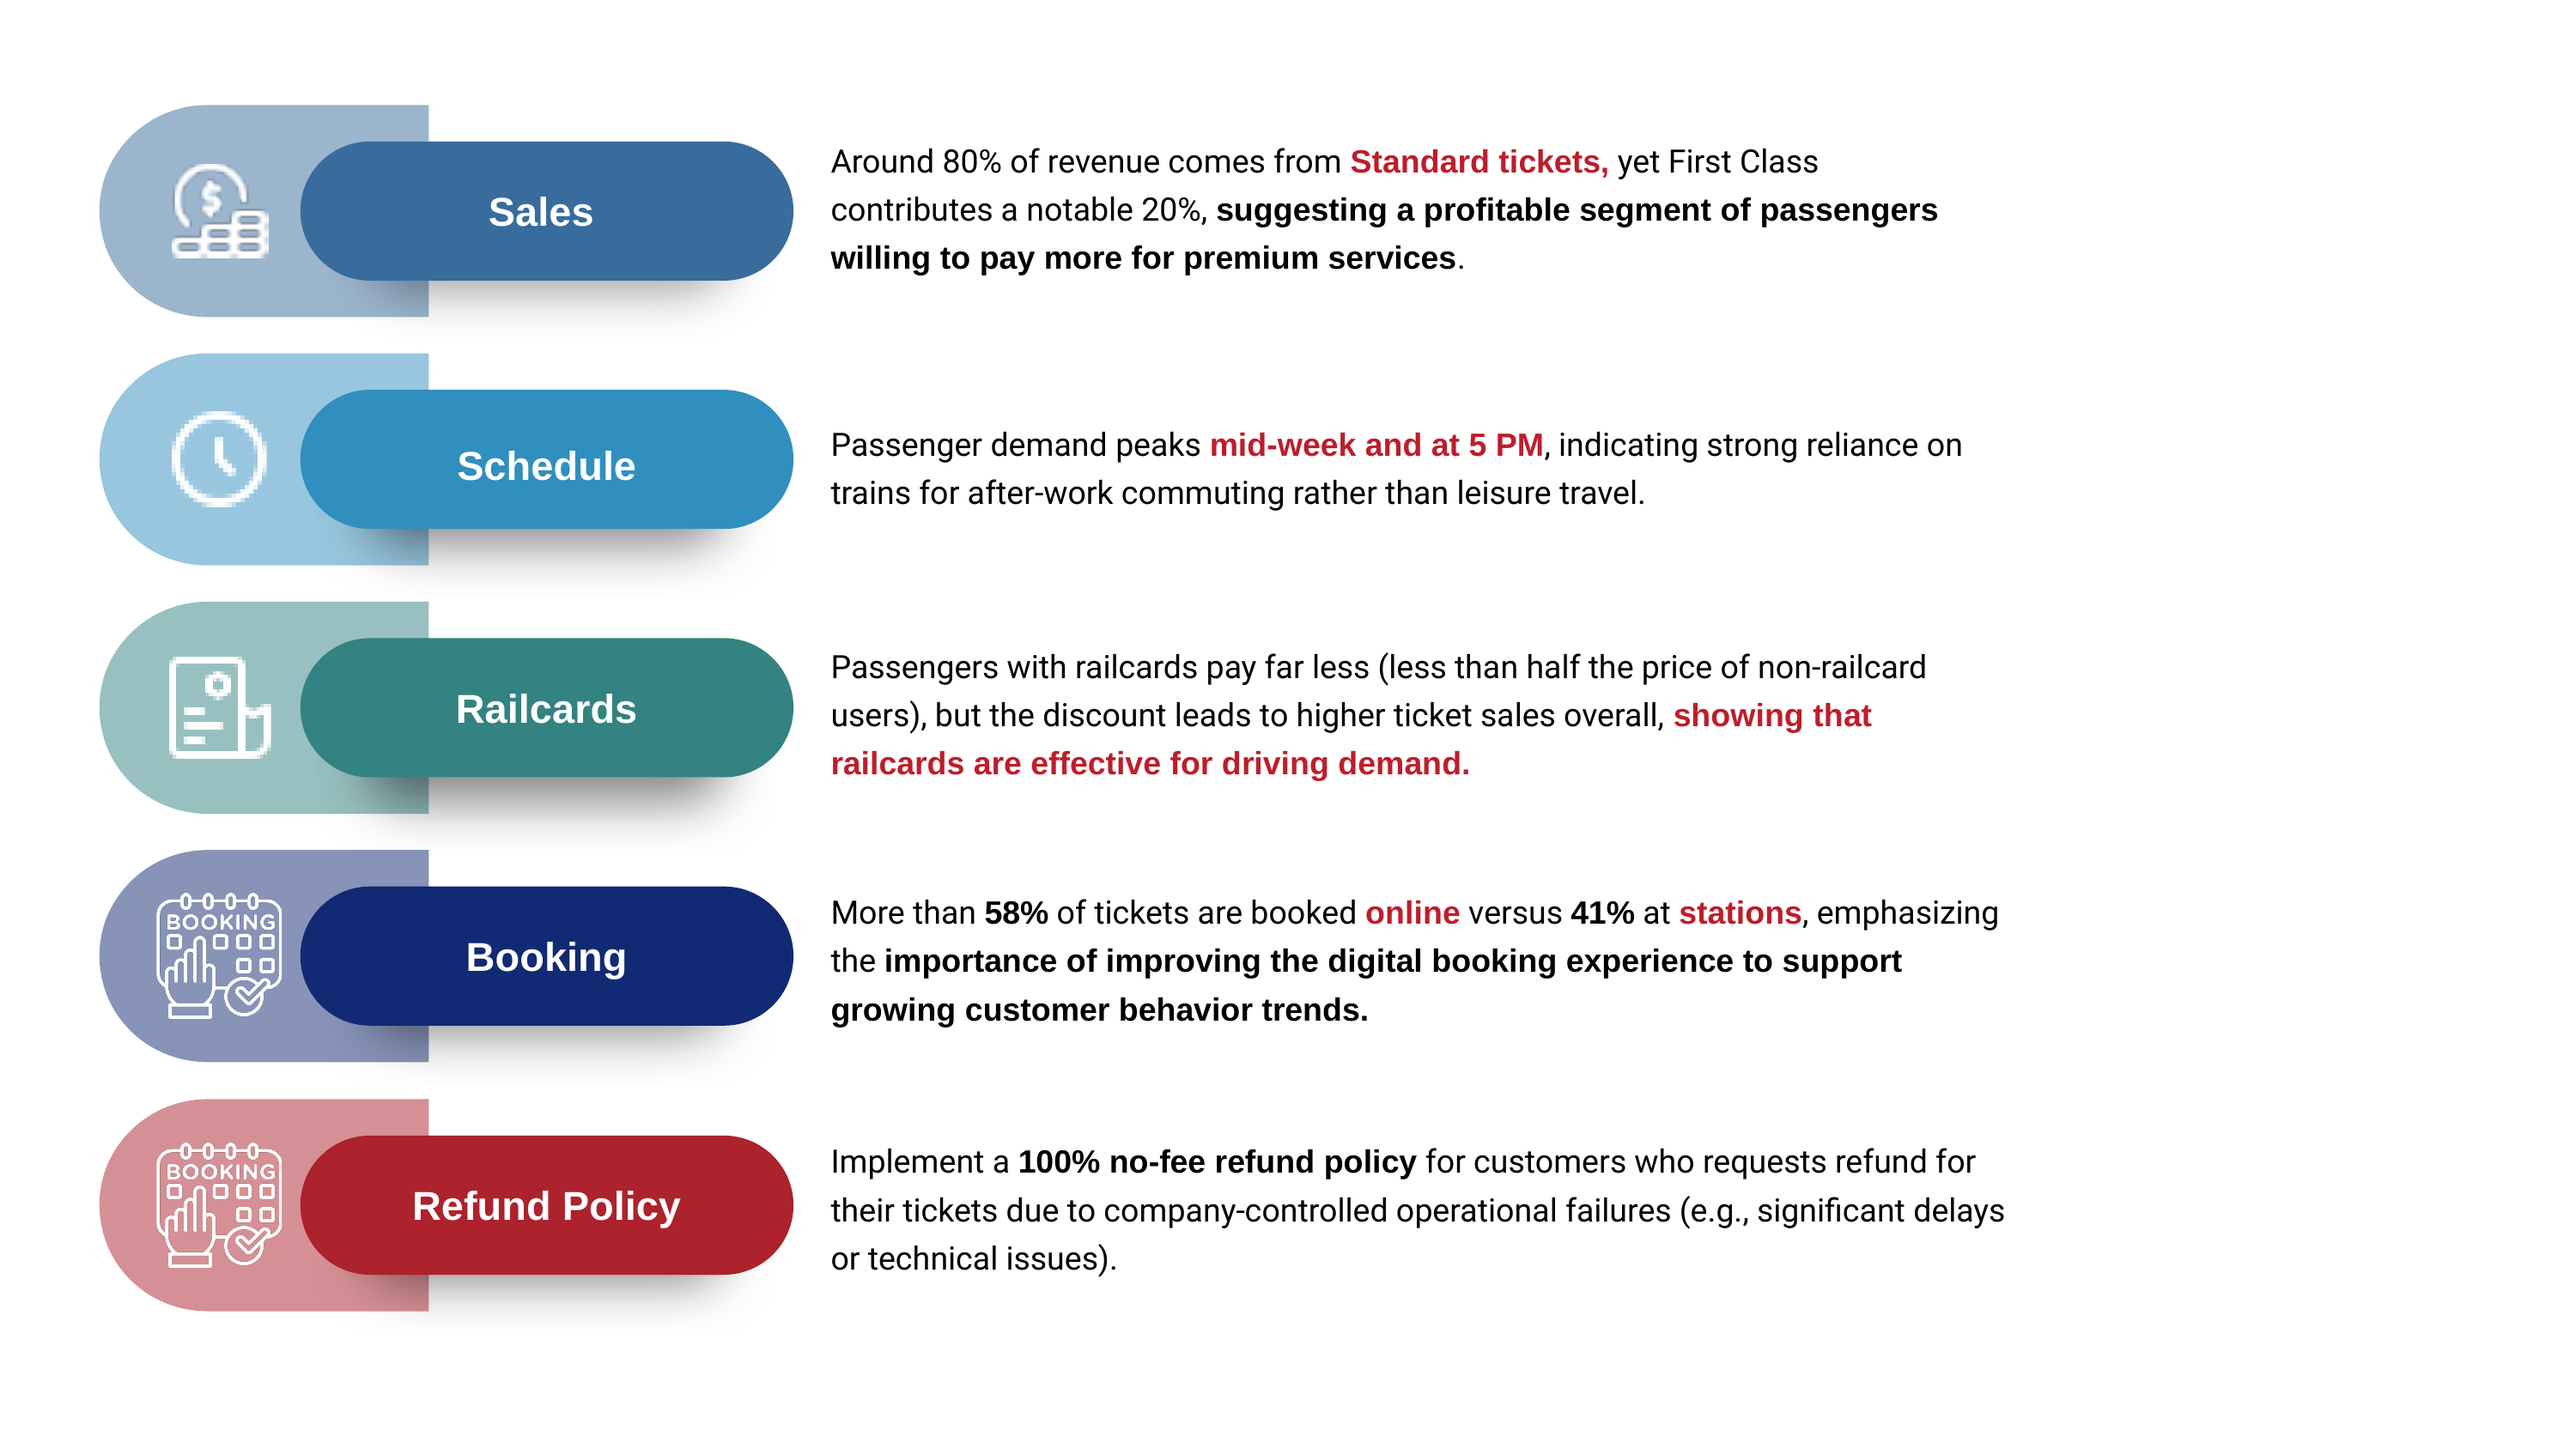

Around 80% of revenue comes from Standard tickets, yet First Class contributes a notable 20%, suggesting a profitable segment of passengers willing to pay more for premium services.

Sales

Passenger demand peaks mid-week and at 5 PM, indicating strong reliance on trains for after-work commuting rather than leisure travel.
Schedule

Passengers with railcards pay far less (less than half the price of non-railcard users), but the discount leads to higher ticket sales overall, showing that railcards are effective for driving demand.

Railcards

More than 58% of tickets are booked online versus 41% at stations, emphasizing the importance of improving the digital booking experience to support growing customer behavior trends.

Booking

Implement a 100% no-fee refund policy for customers who requests refund for their tickets due to company-controlled operational failures (e.g., significant delays or technical issues).

Refund Policy